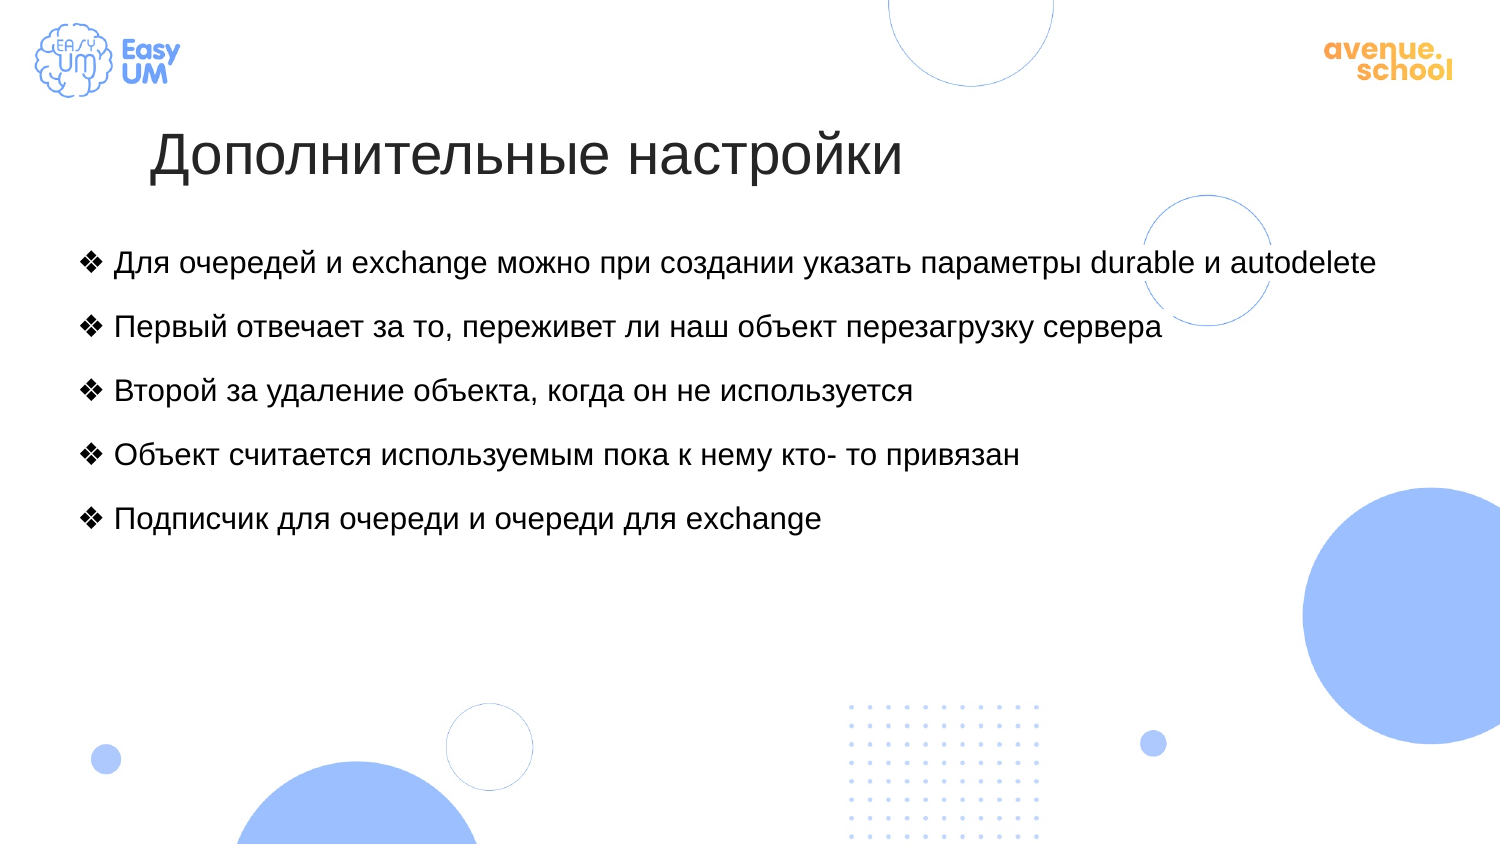

Дополнительные настройки
❖ Для очередей и exchange можно при создании указать параметры durable и autodelete
❖ Первый отвечает за то, переживет ли наш объект перезагрузку сервера
❖ Второй за удаление объекта, когда он не используется
❖ Объект считается используемым пока к нему кто- то привязан
❖ Подписчик для очереди и очереди для exchange